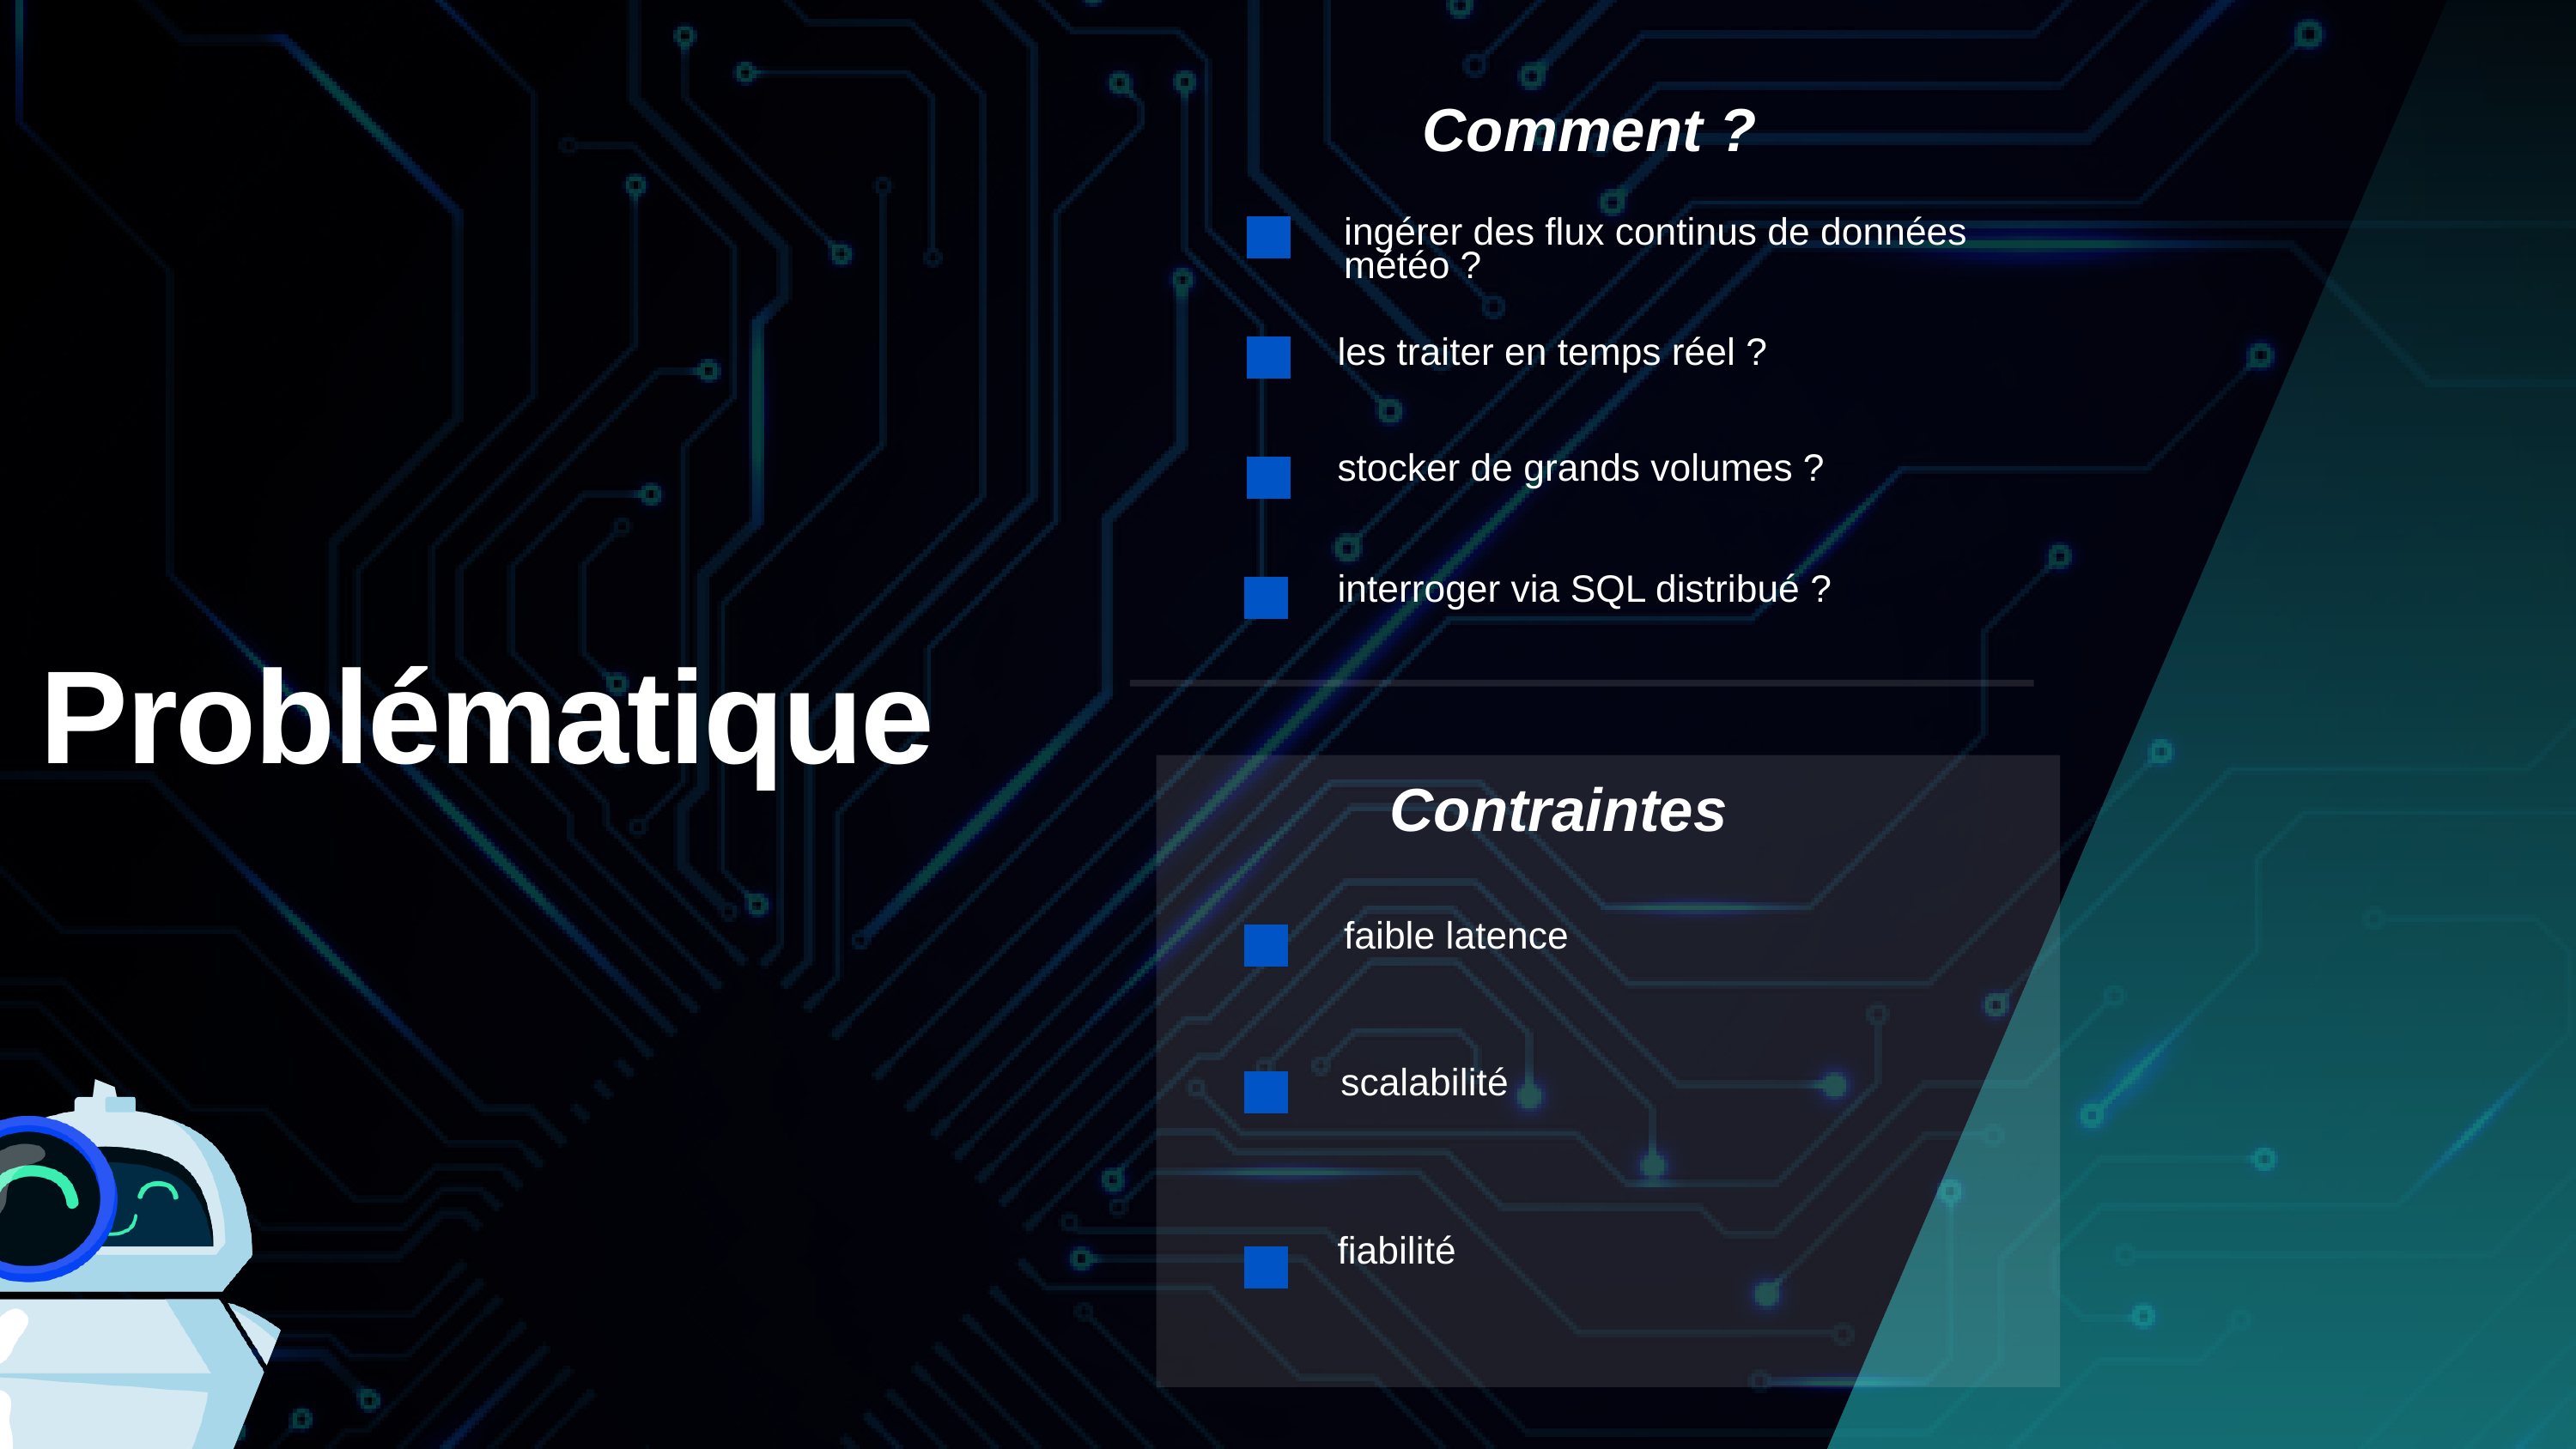

Comment ?

ingérer des flux continus de données météo ?

les traiter en temps réel ?
stocker de grands volumes ?

interroger via SQL distribué ?

Problématique

Contraintes
faible latence

scalabilité

fiabilité